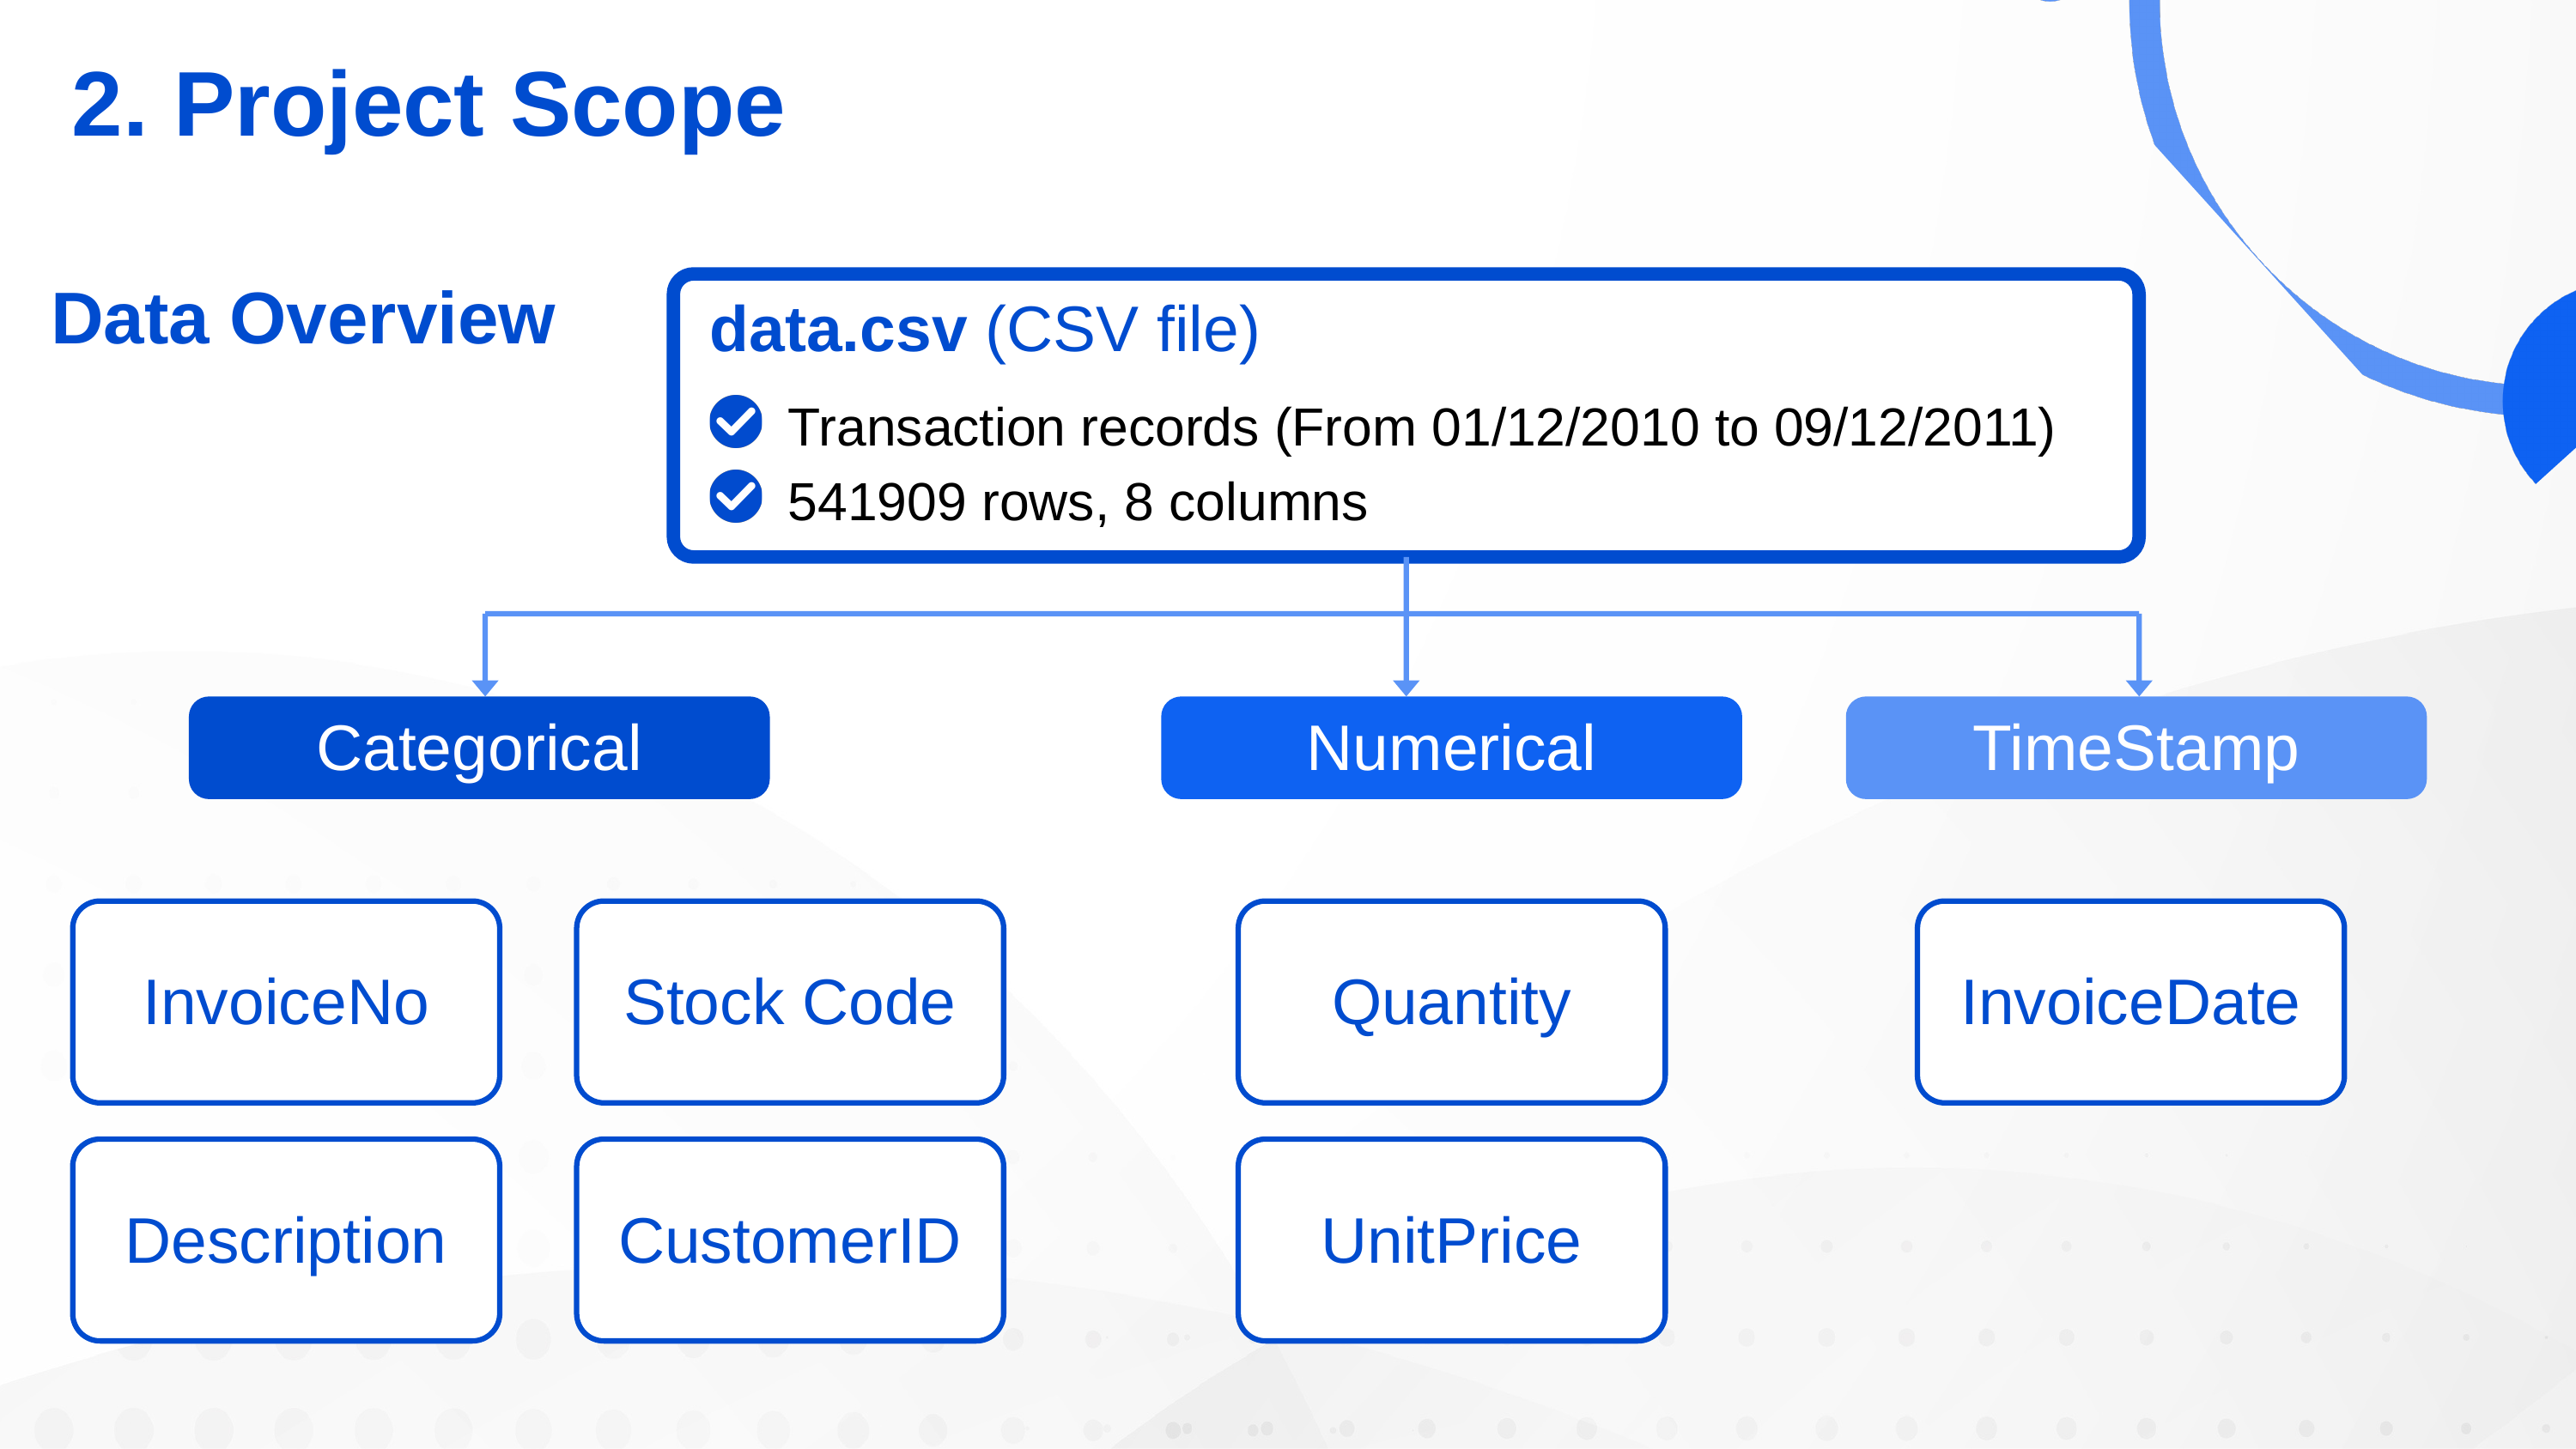

2. Project Scope

data.csv (CSV file)
Transaction records (From 01/12/2010 to 09/12/2011)

541909 rows, 8 columns

Data Overview

Categorical
Numerical
TimeStamp

InvoiceNo
Stock Code
Quantity
InvoiceDate

Description
CustomerID
UnitPrice